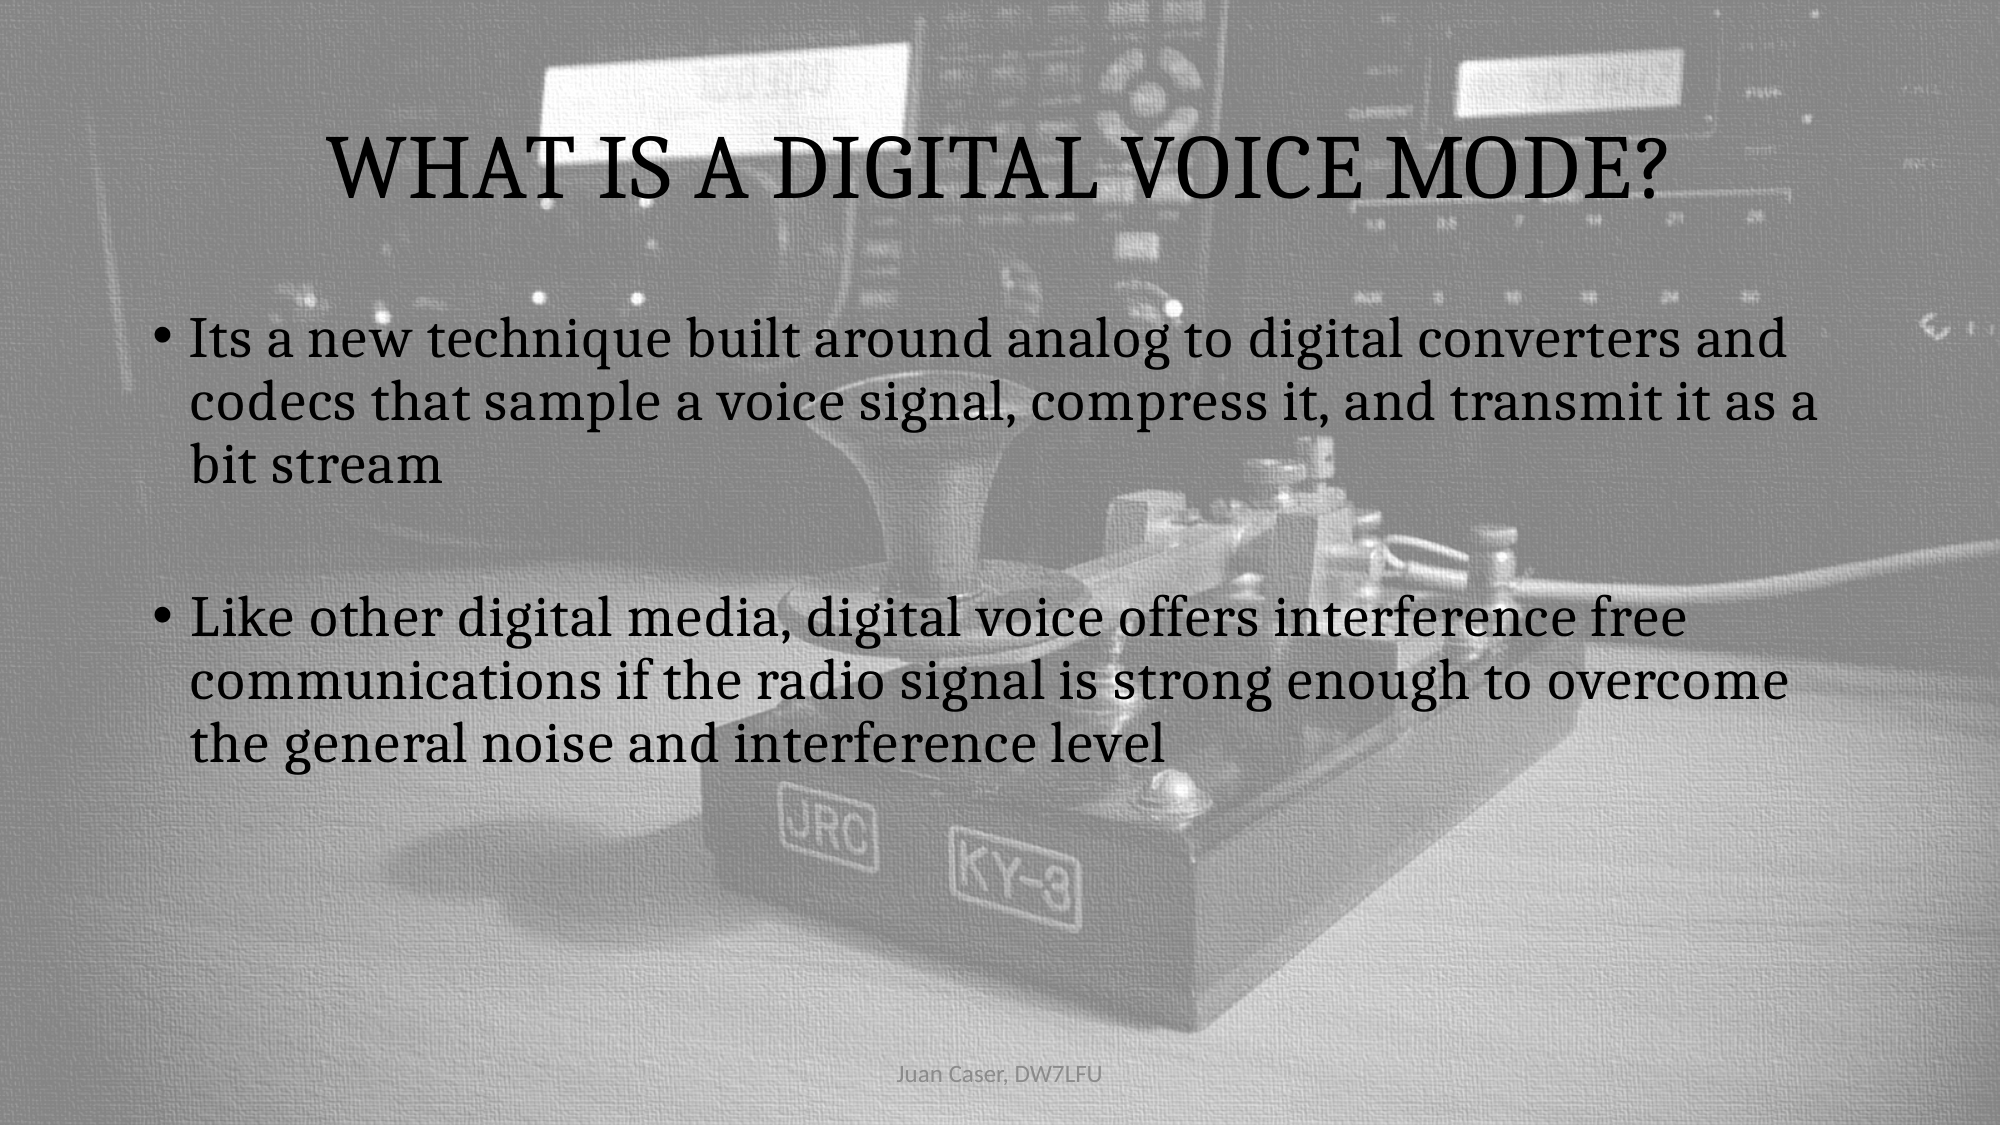

# WHAT IS A DIGITAL VOICE MODE?
Its a new technique built around analog to digital converters and codecs that sample a voice signal, compress it, and transmit it as a bit stream
Like other digital media, digital voice offers interference free communications if the radio signal is strong enough to overcome the general noise and interference level

Juan Caser, DW7LFU